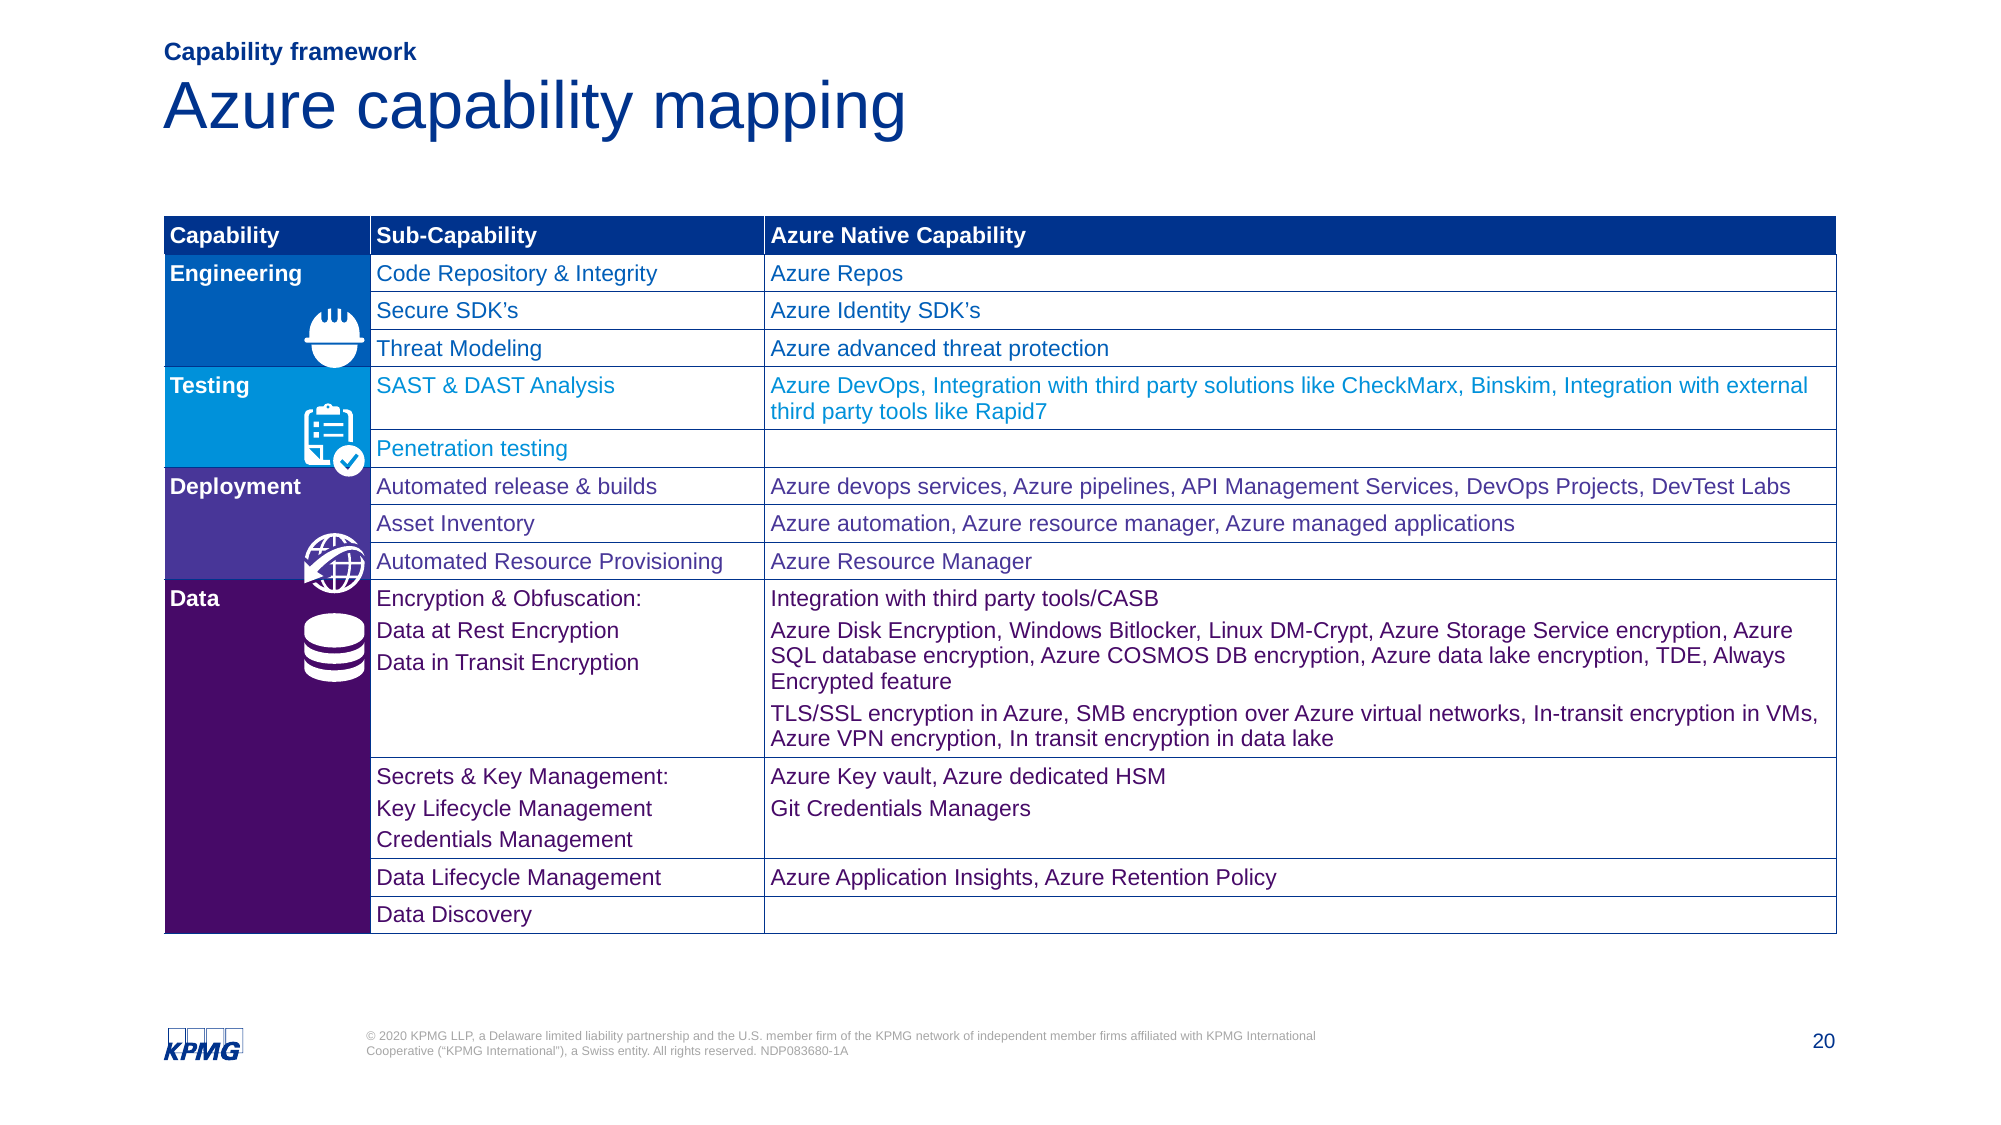

Capability framework
# Azure capability mapping
| Capability | Sub-Capability | Azure Native Capability |
| --- | --- | --- |
| Engineering | Code Repository & Integrity | Azure Repos |
|  | Secure SDK’s | Azure Identity SDK’s |
|  | Threat Modeling | Azure advanced threat protection |
| Testing | SAST & DAST Analysis | Azure DevOps, Integration with third party solutions like CheckMarx, Binskim, Integration with external third party tools like Rapid7 |
|  | Penetration testing |  |
| Deployment | Automated release & builds | Azure devops services, Azure pipelines, API Management Services, DevOps Projects, DevTest Labs |
|  | Asset Inventory | Azure automation, Azure resource manager, Azure managed applications |
|  | Automated Resource Provisioning | Azure Resource Manager |
| Data | Encryption & Obfuscation: Data at Rest Encryption Data in Transit Encryption | Integration with third party tools/CASB Azure Disk Encryption, Windows Bitlocker, Linux DM-Crypt, Azure Storage Service encryption, Azure SQL database encryption, Azure COSMOS DB encryption, Azure data lake encryption, TDE, Always Encrypted feature TLS/SSL encryption in Azure, SMB encryption over Azure virtual networks, In-transit encryption in VMs, Azure VPN encryption, In transit encryption in data lake |
|  | Secrets & Key Management: Key Lifecycle Management Credentials Management | Azure Key vault, Azure dedicated HSM Git Credentials Managers |
|  | Data Lifecycle Management | Azure Application Insights, Azure Retention Policy |
|  | Data Discovery |  |